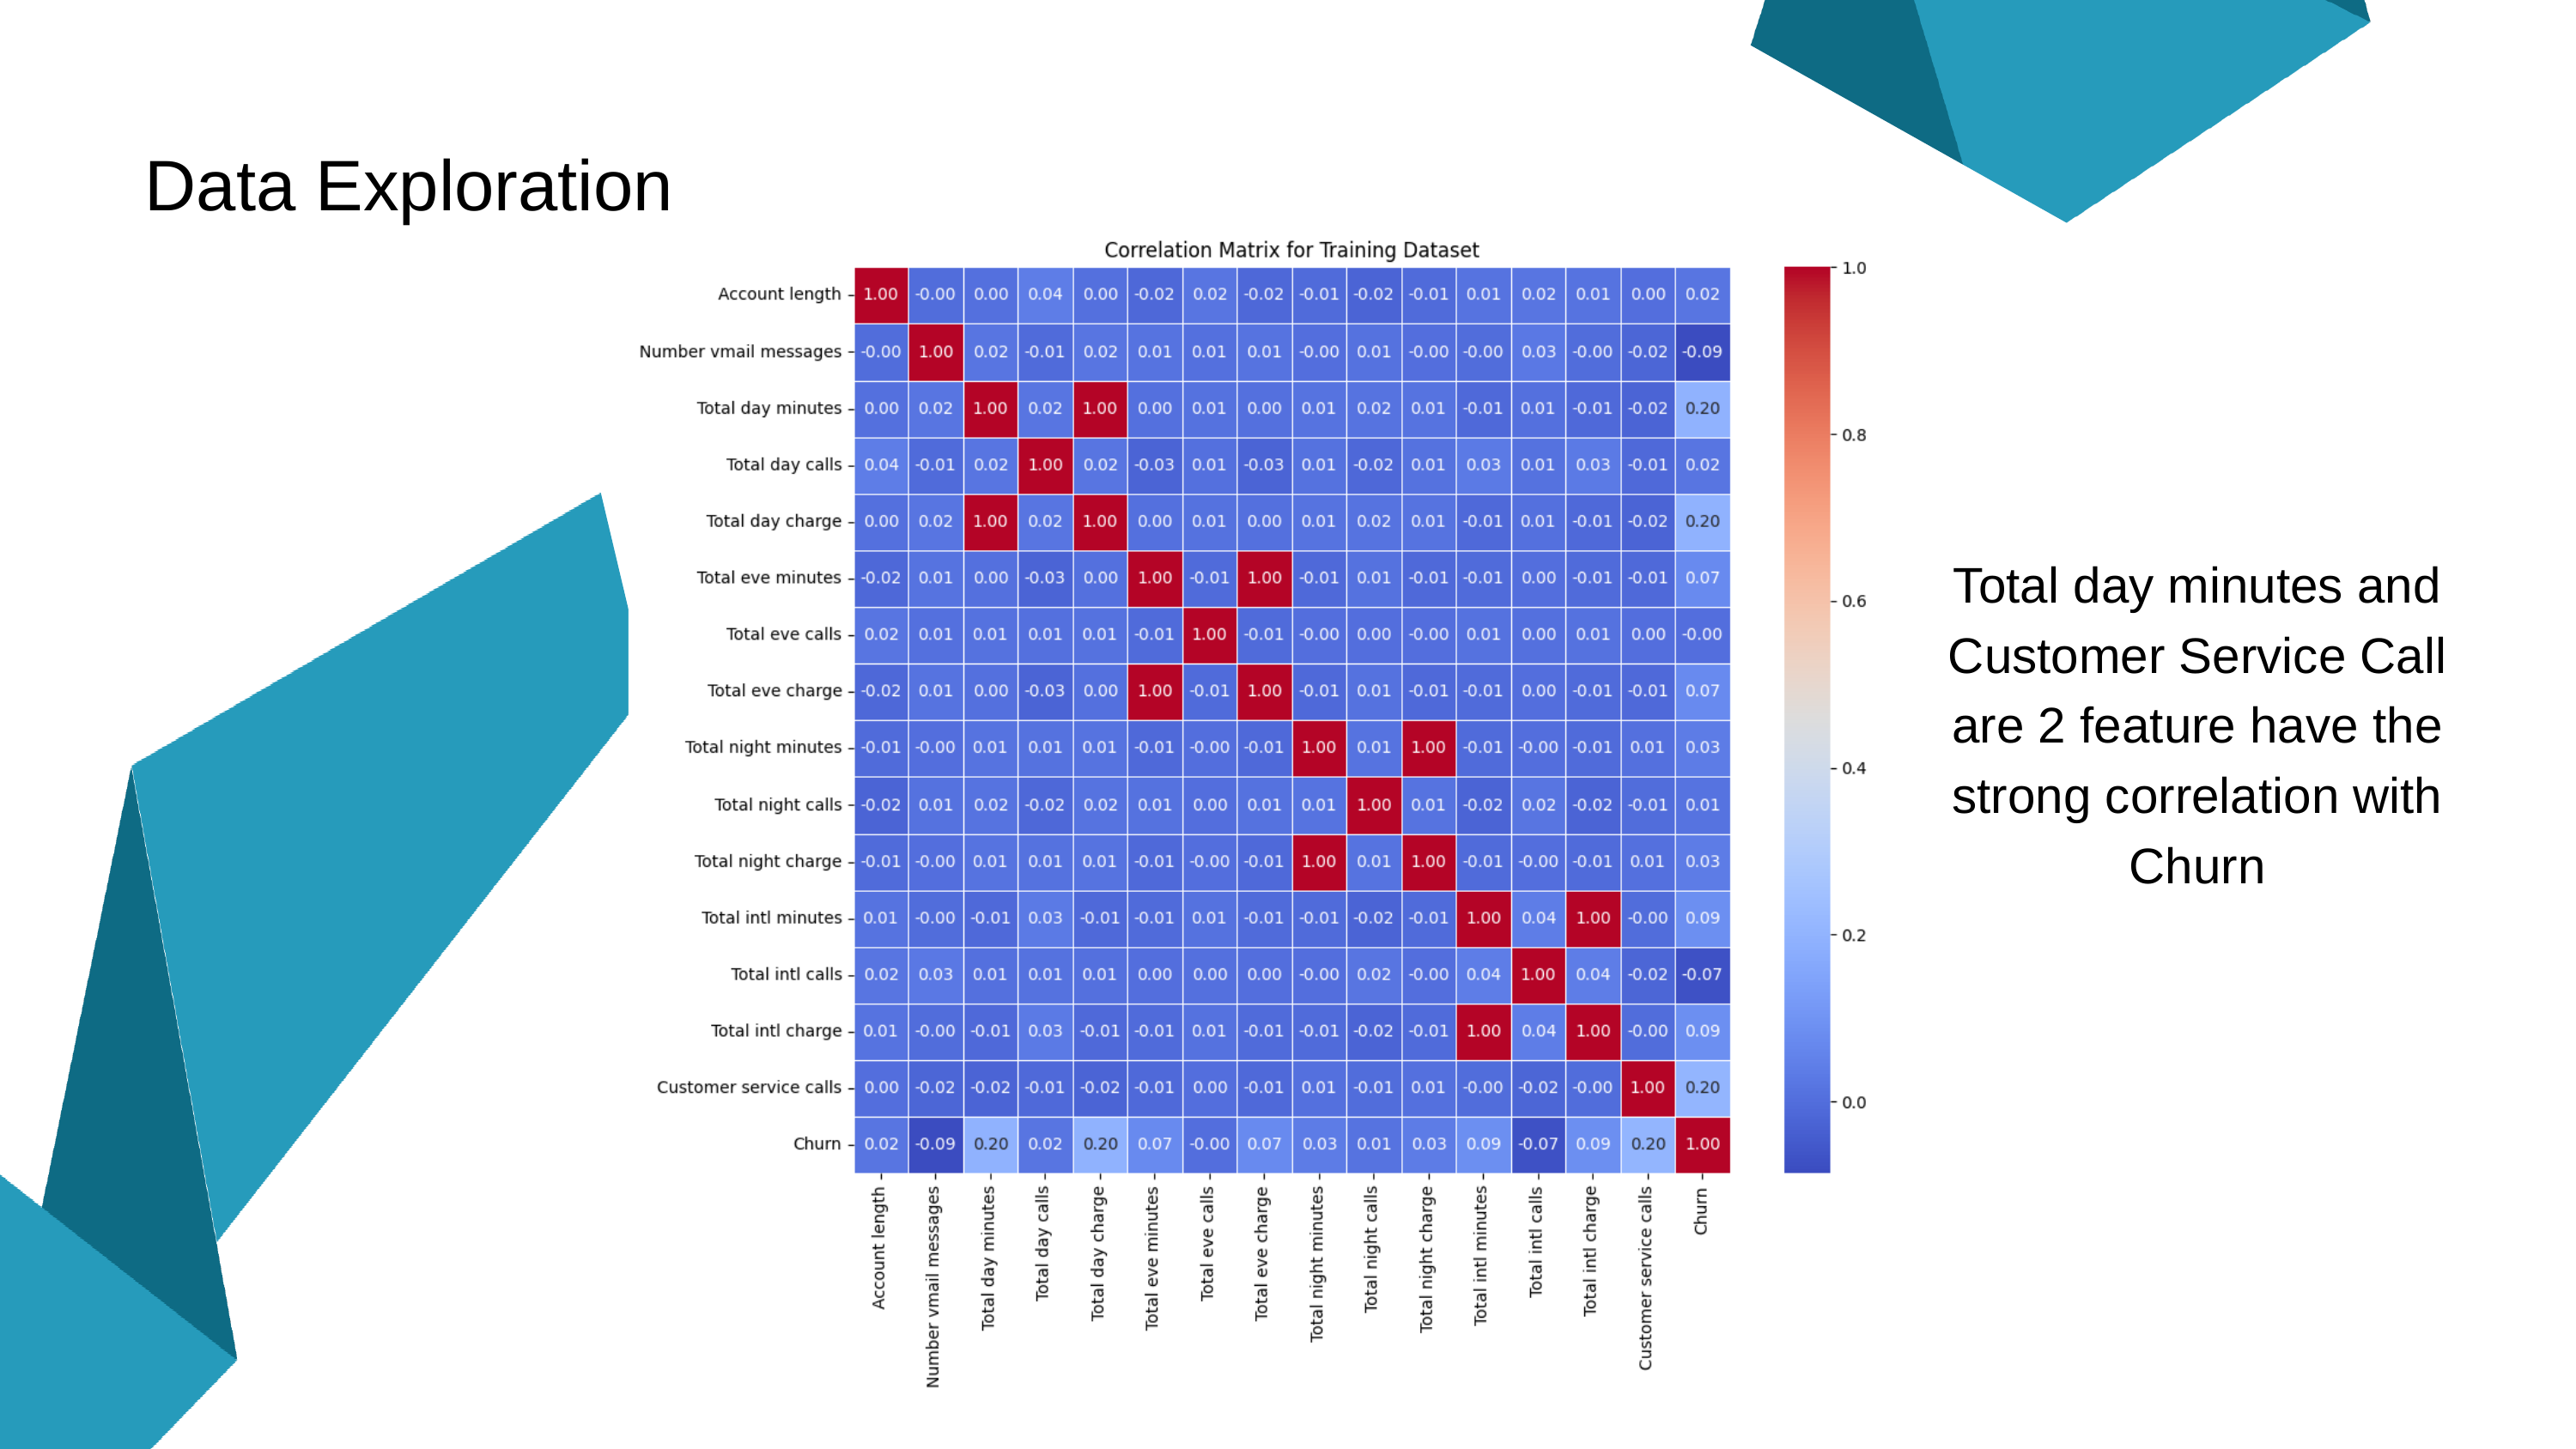

Data Exploration

Total day minutes and Customer Service Call are 2 feature have the strong correlation with Churn